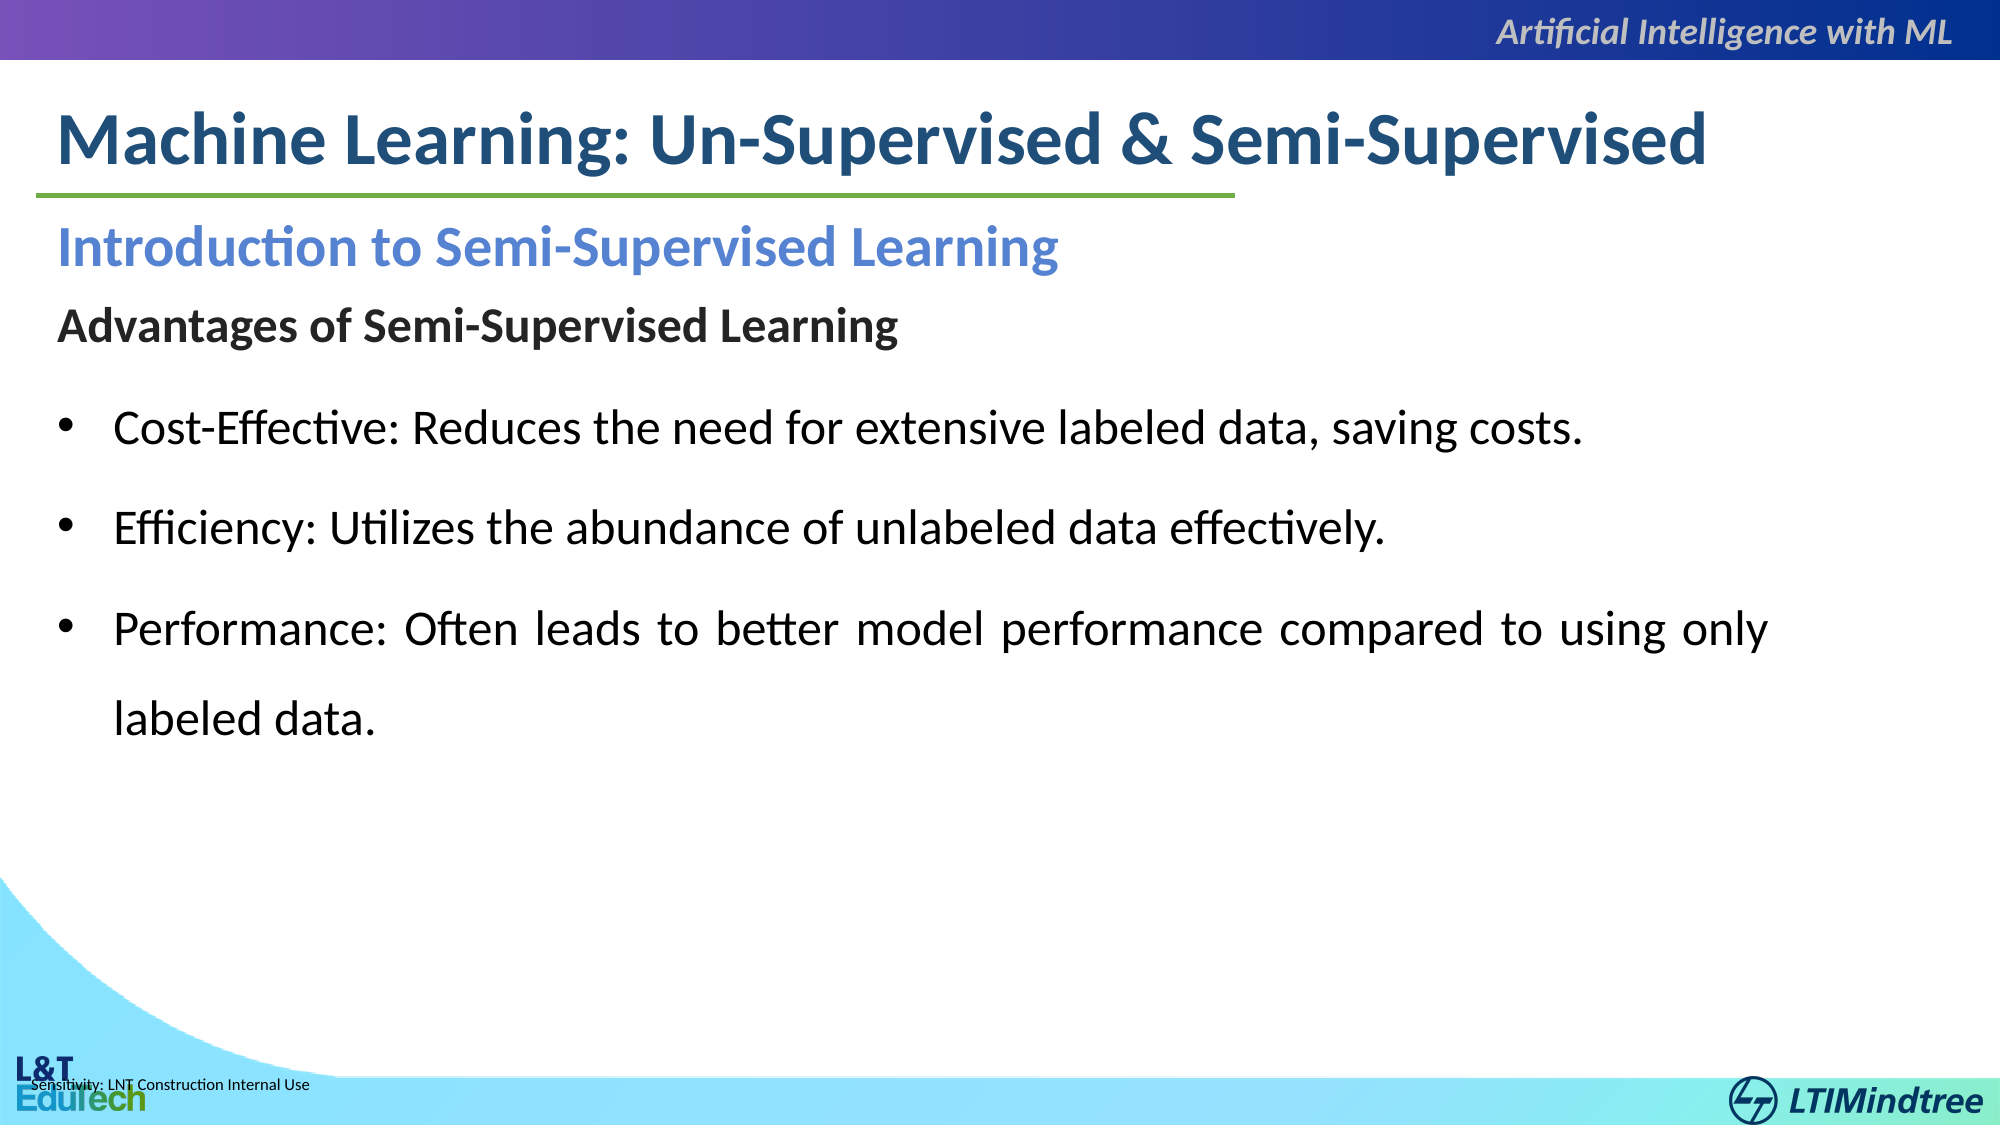

Artificial Intelligence with ML
Machine Learning: Un-Supervised & Semi-Supervised
Introduction to Semi-Supervised Learning
Advantages of Semi-Supervised Learning
Cost-Effective: Reduces the need for extensive labeled data, saving costs.
Efficiency: Utilizes the abundance of unlabeled data effectively.
Performance: Often leads to better model performance compared to using only labeled data.